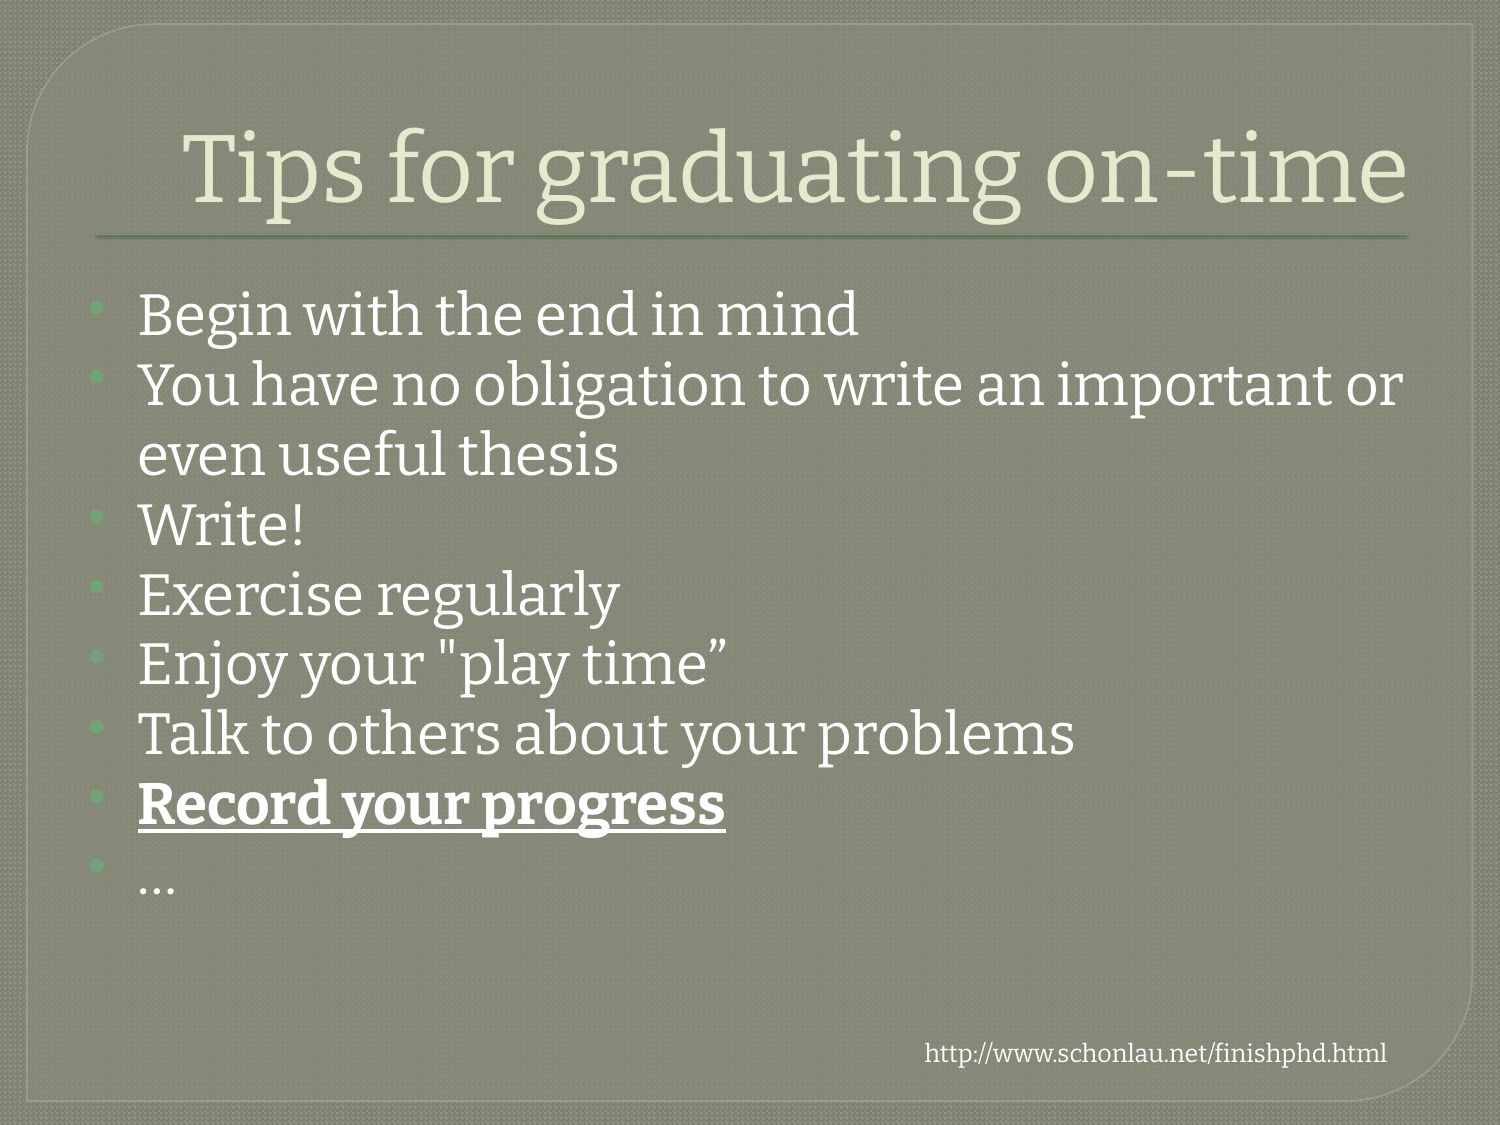

# Tips for graduating on-time
Begin with the end in mind
You have no obligation to write an important or even useful thesis
Write!
Exercise regularly
Enjoy your "play time”
Talk to others about your problems
Record your progress
…
http://www.schonlau.net/finishphd.html